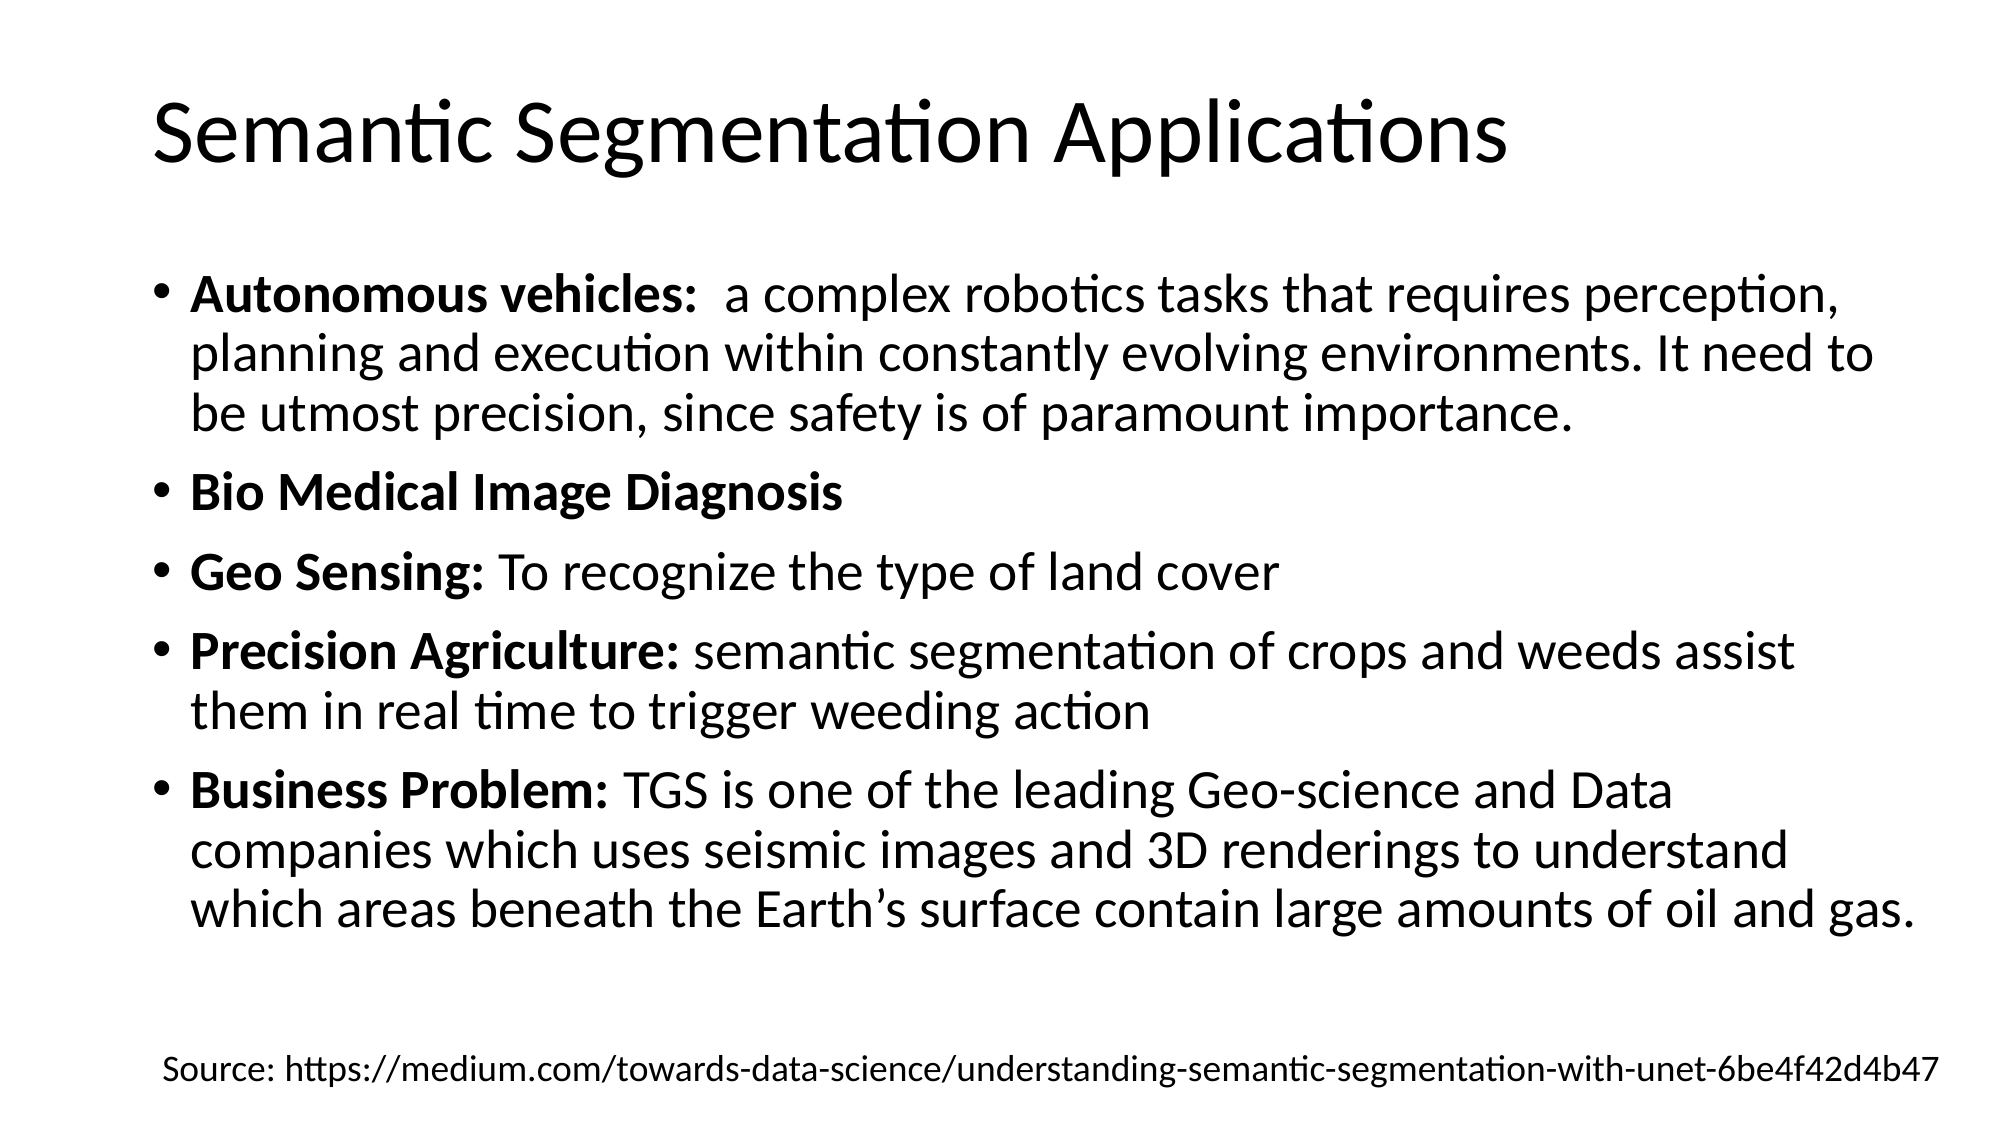

# Semantic Segmentation Applications
Autonomous vehicles:  a complex robotics tasks that requires perception, planning and execution within constantly evolving environments. It need to be utmost precision, since safety is of paramount importance.
Bio Medical Image Diagnosis
Geo Sensing: To recognize the type of land cover
Precision Agriculture: semantic segmentation of crops and weeds assist them in real time to trigger weeding action
Business Problem: TGS is one of the leading Geo-science and Data companies which uses seismic images and 3D renderings to understand which areas beneath the Earth’s surface contain large amounts of oil and gas.
Source: https://medium.com/towards-data-science/understanding-semantic-segmentation-with-unet-6be4f42d4b47